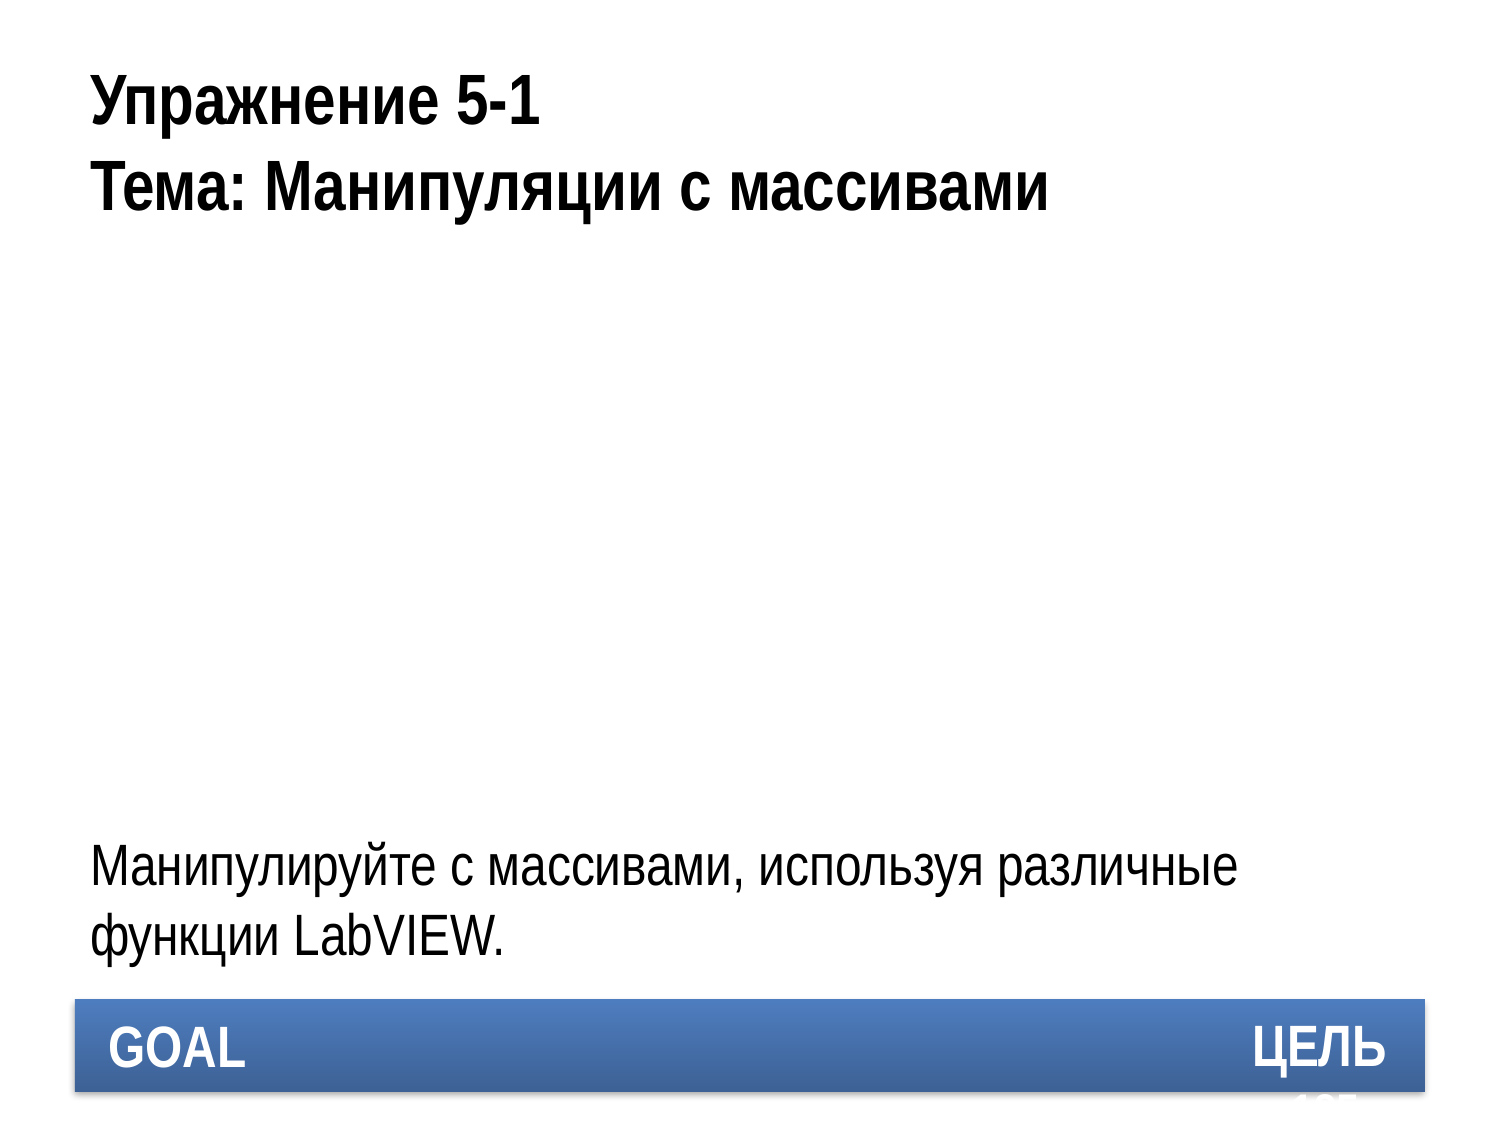

# Упражнение 5-1 Тема: Манипуляции с массивами
Манипулируйте с массивами, используя различные функции LabVIEW.
ЦЕЛЬ
185